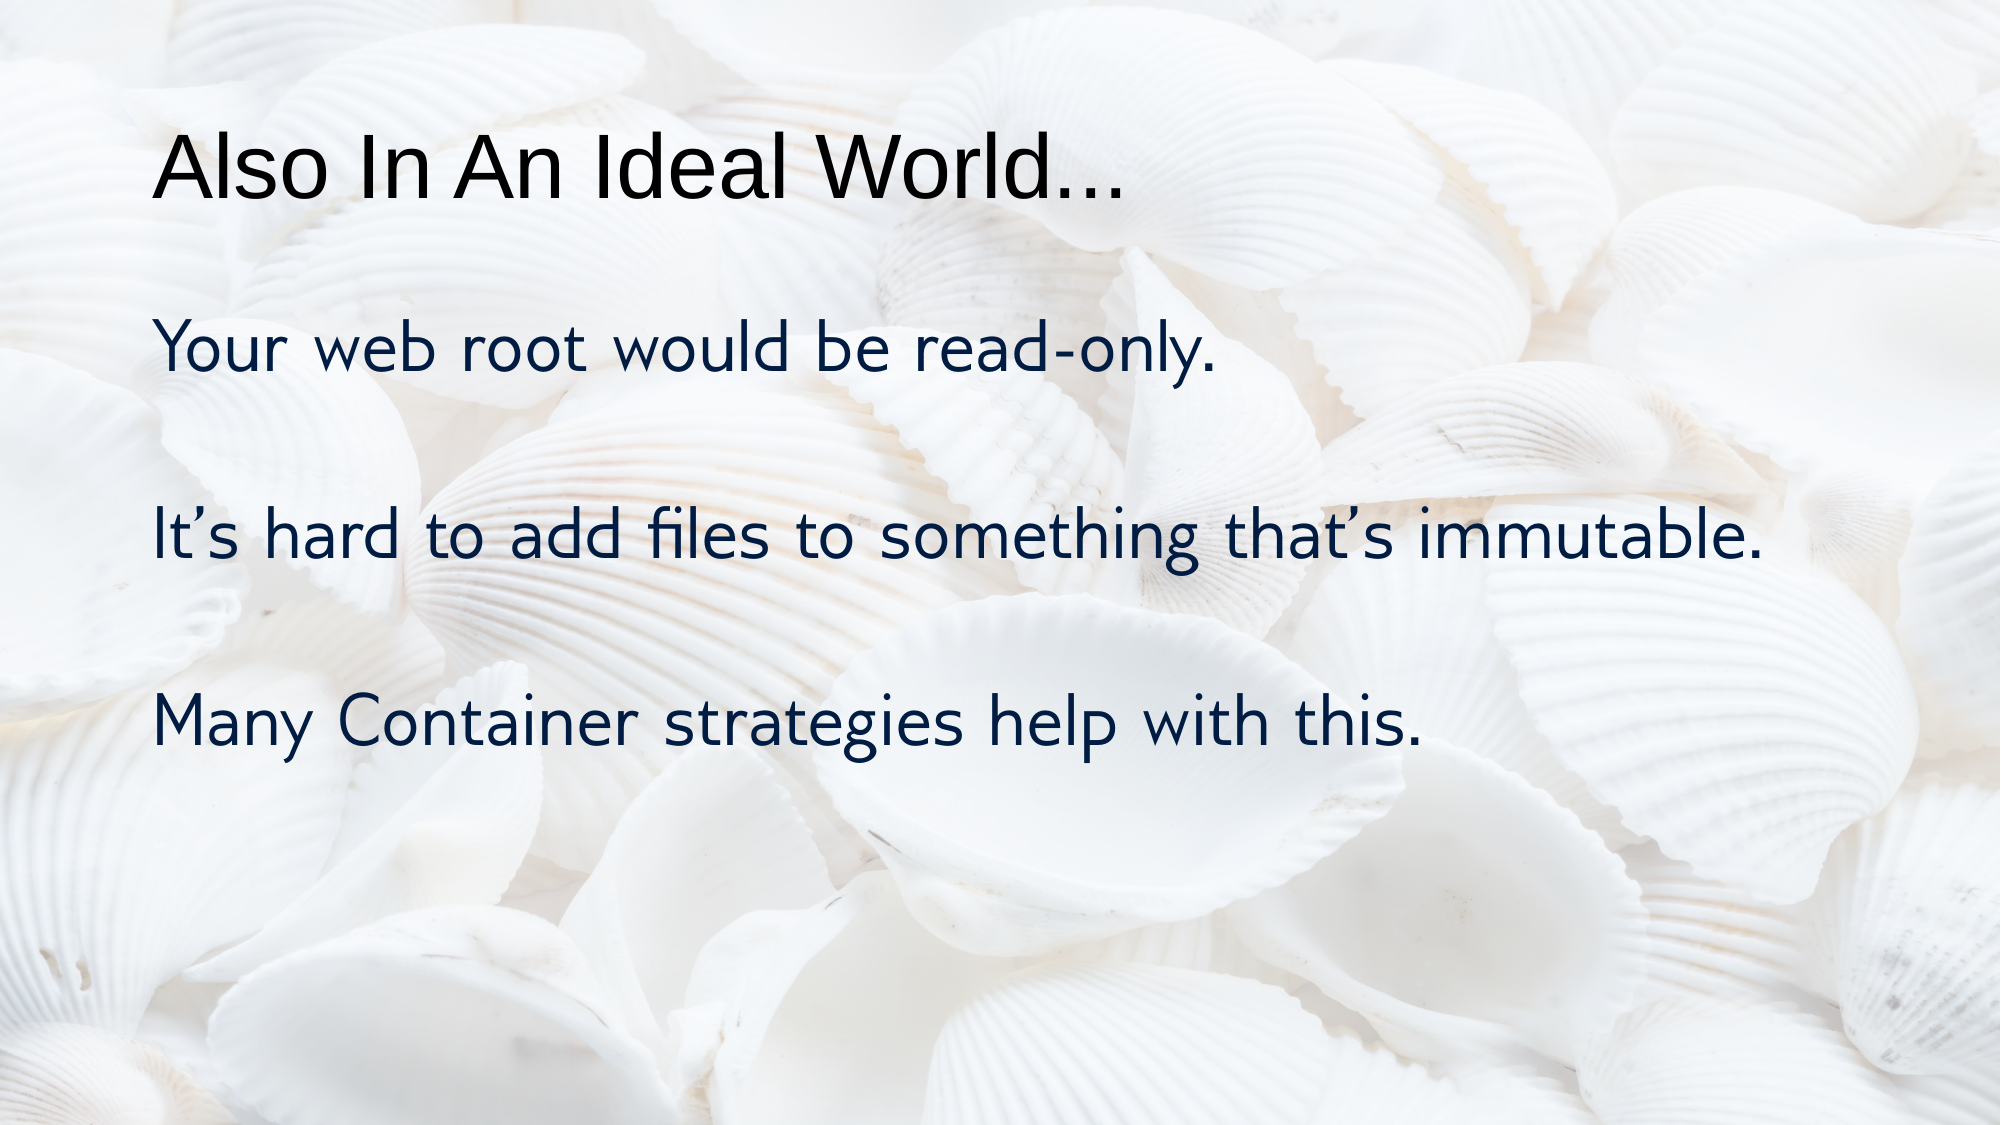

# Also In An Ideal World...
Your web root would be read-only.

It’s hard to add files to something that’s immutable.

Many Container strategies help with this.